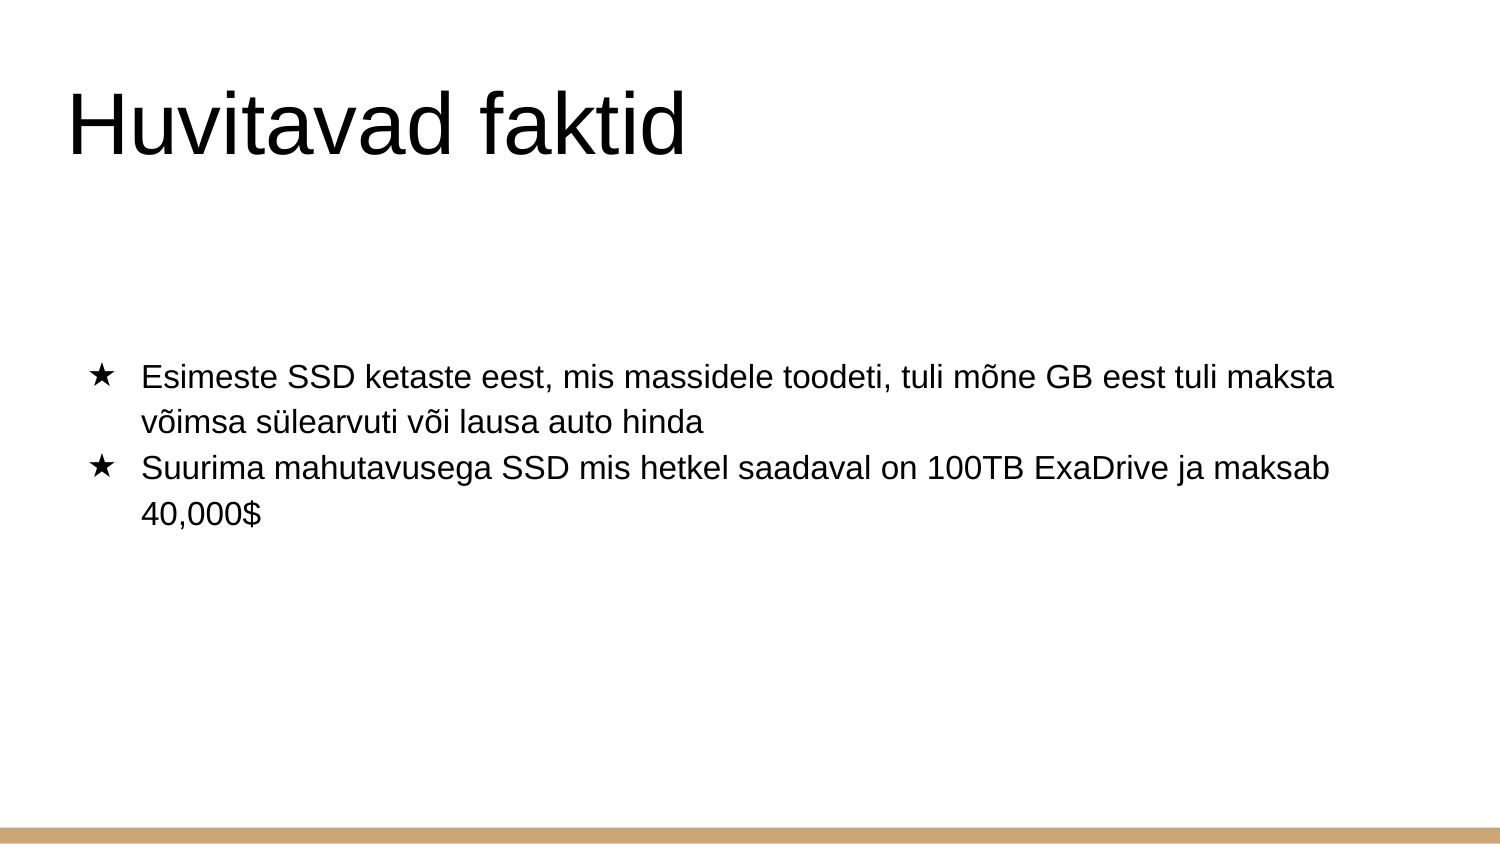

# Huvitavad faktid
Esimeste SSD ketaste eest, mis massidele toodeti, tuli mõne GB eest tuli maksta võimsa sülearvuti või lausa auto hinda
Suurima mahutavusega SSD mis hetkel saadaval on 100TB ExaDrive ja maksab 40,000$